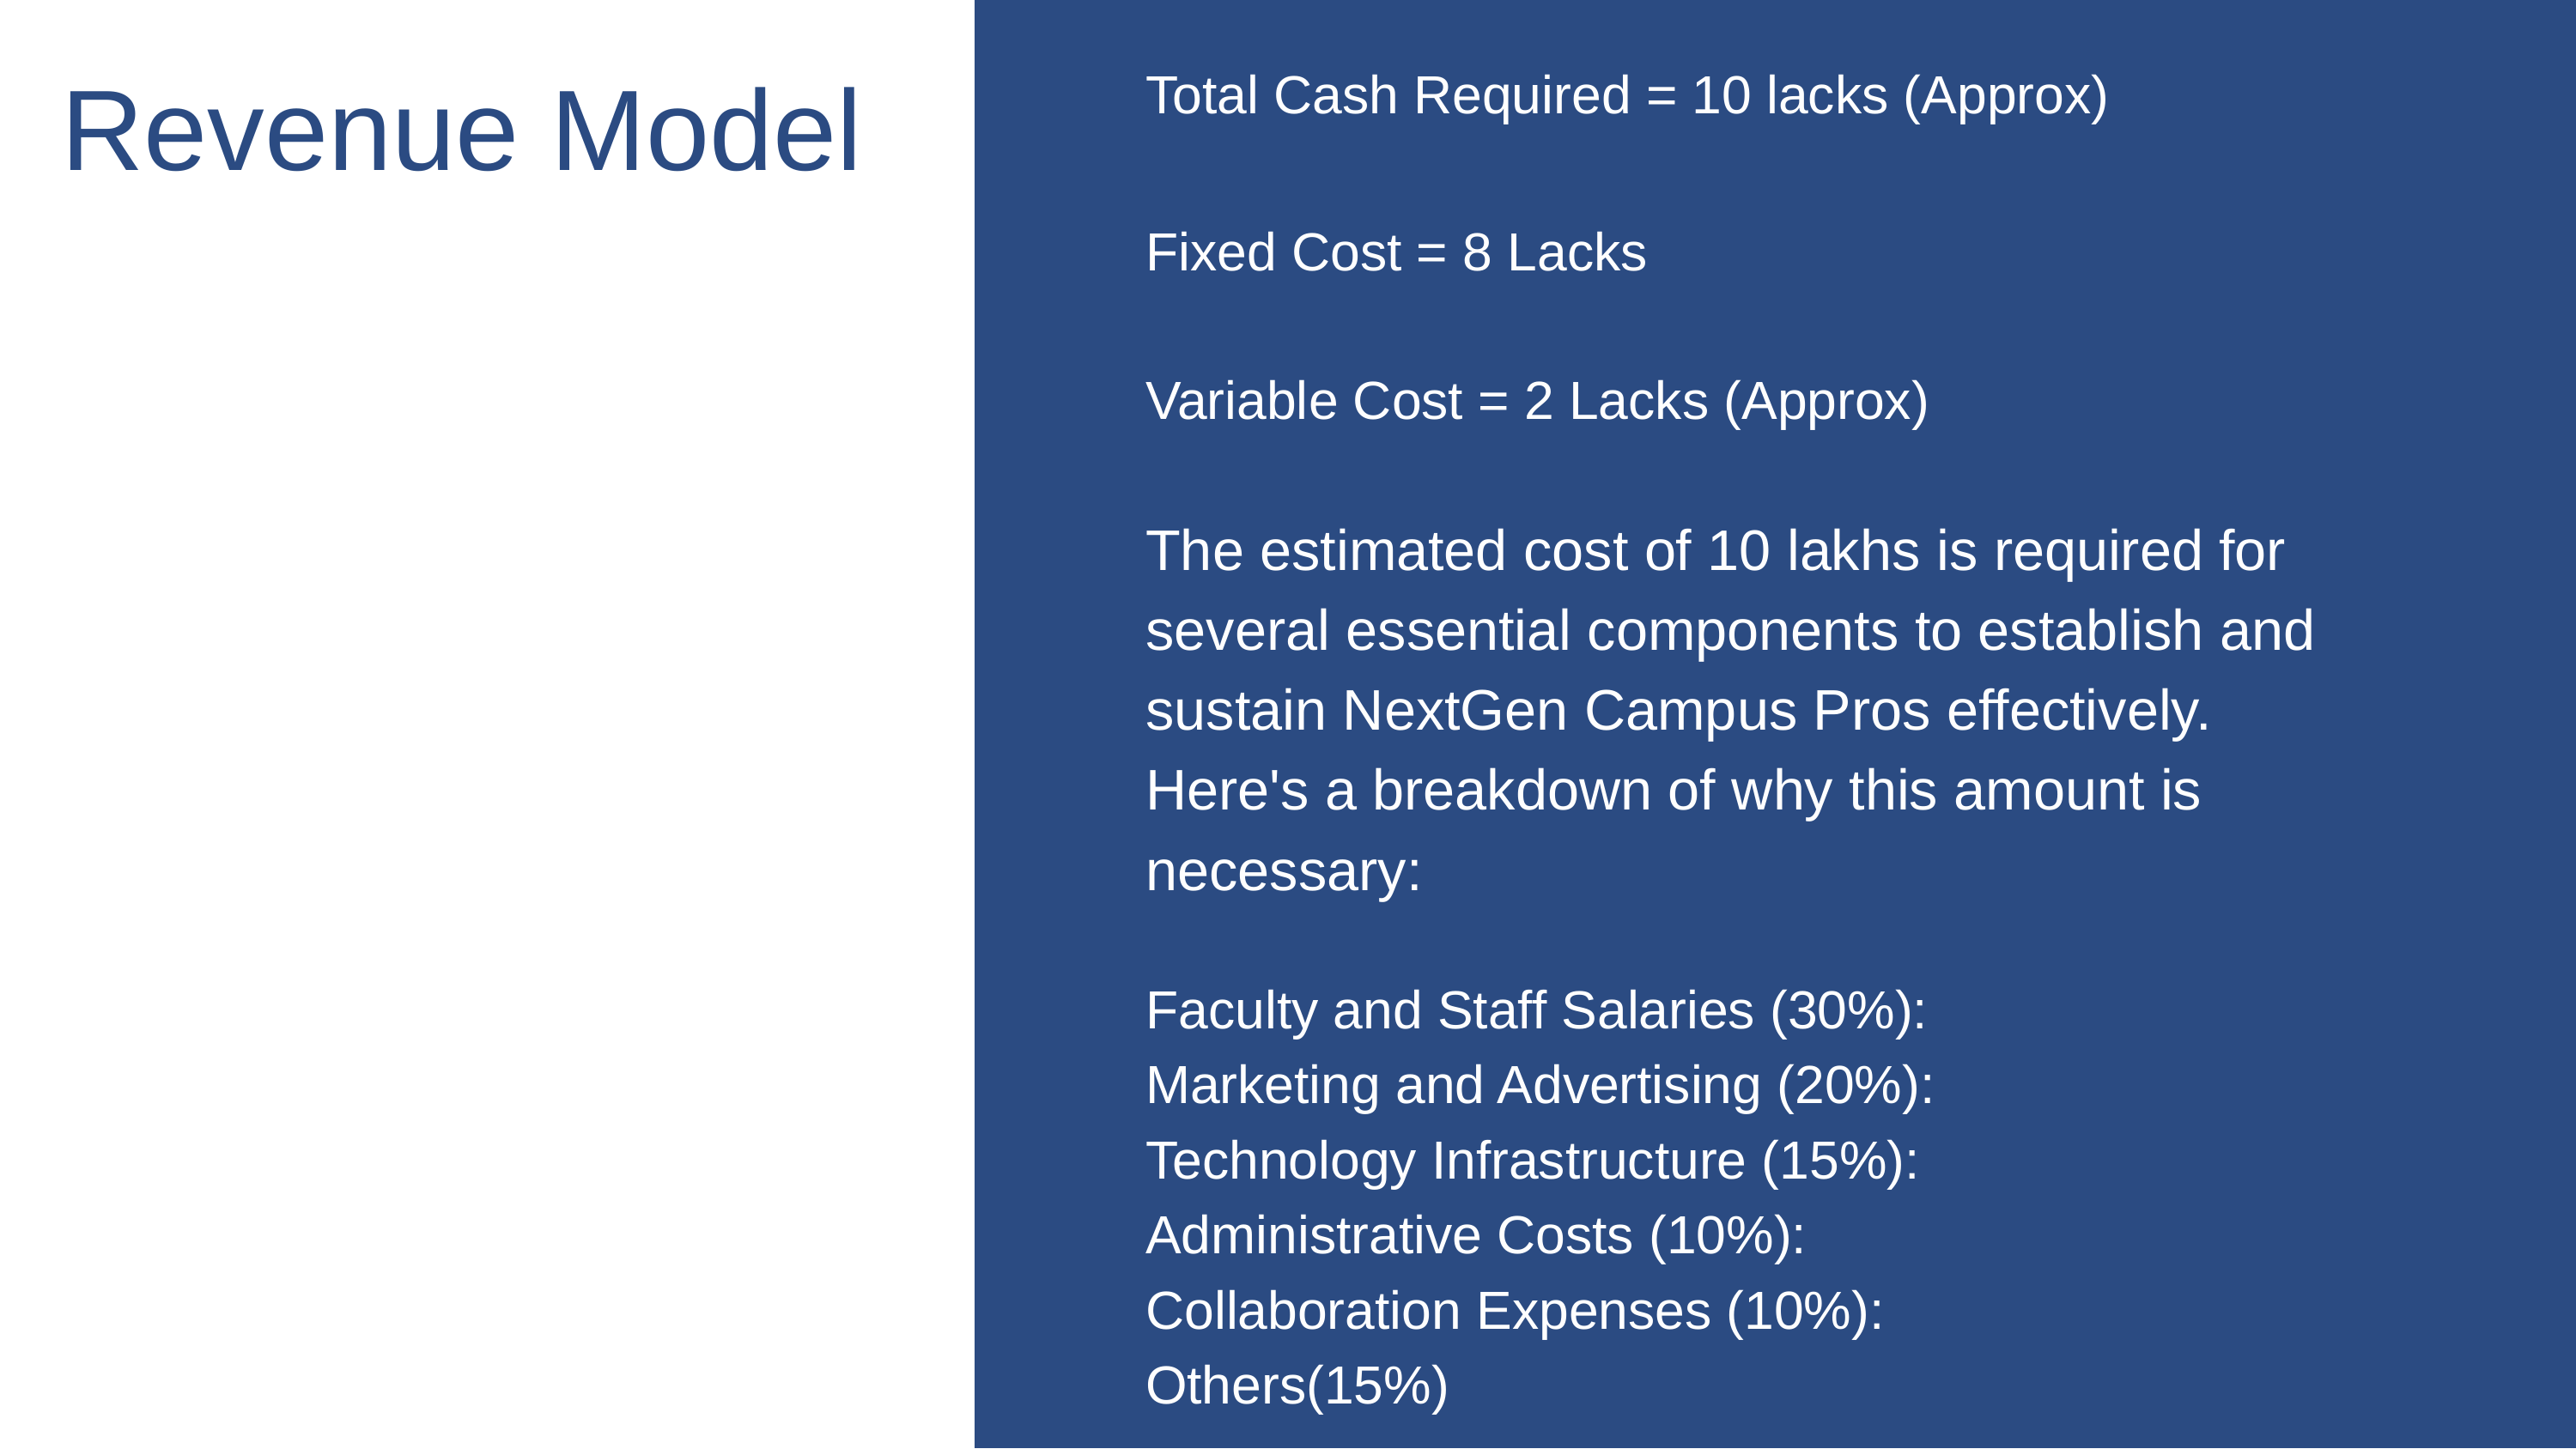

| Total Cash Required = 10 lacks (Approx) |
| --- |
| Fixed Cost = 8 Lacks |
| Variable Cost = 2 Lacks (Approx) |
| The estimated cost of 10 lakhs is required for several essential components to establish and sustain NextGen Campus Pros effectively. Here's a breakdown of why this amount is necessary: |
| Faculty and Staff Salaries (30%): Marketing and Advertising (20%): Technology Infrastructure (15%): Administrative Costs (10%): Collaboration Expenses (10%): Others(15%) |
|  |
Revenue Model